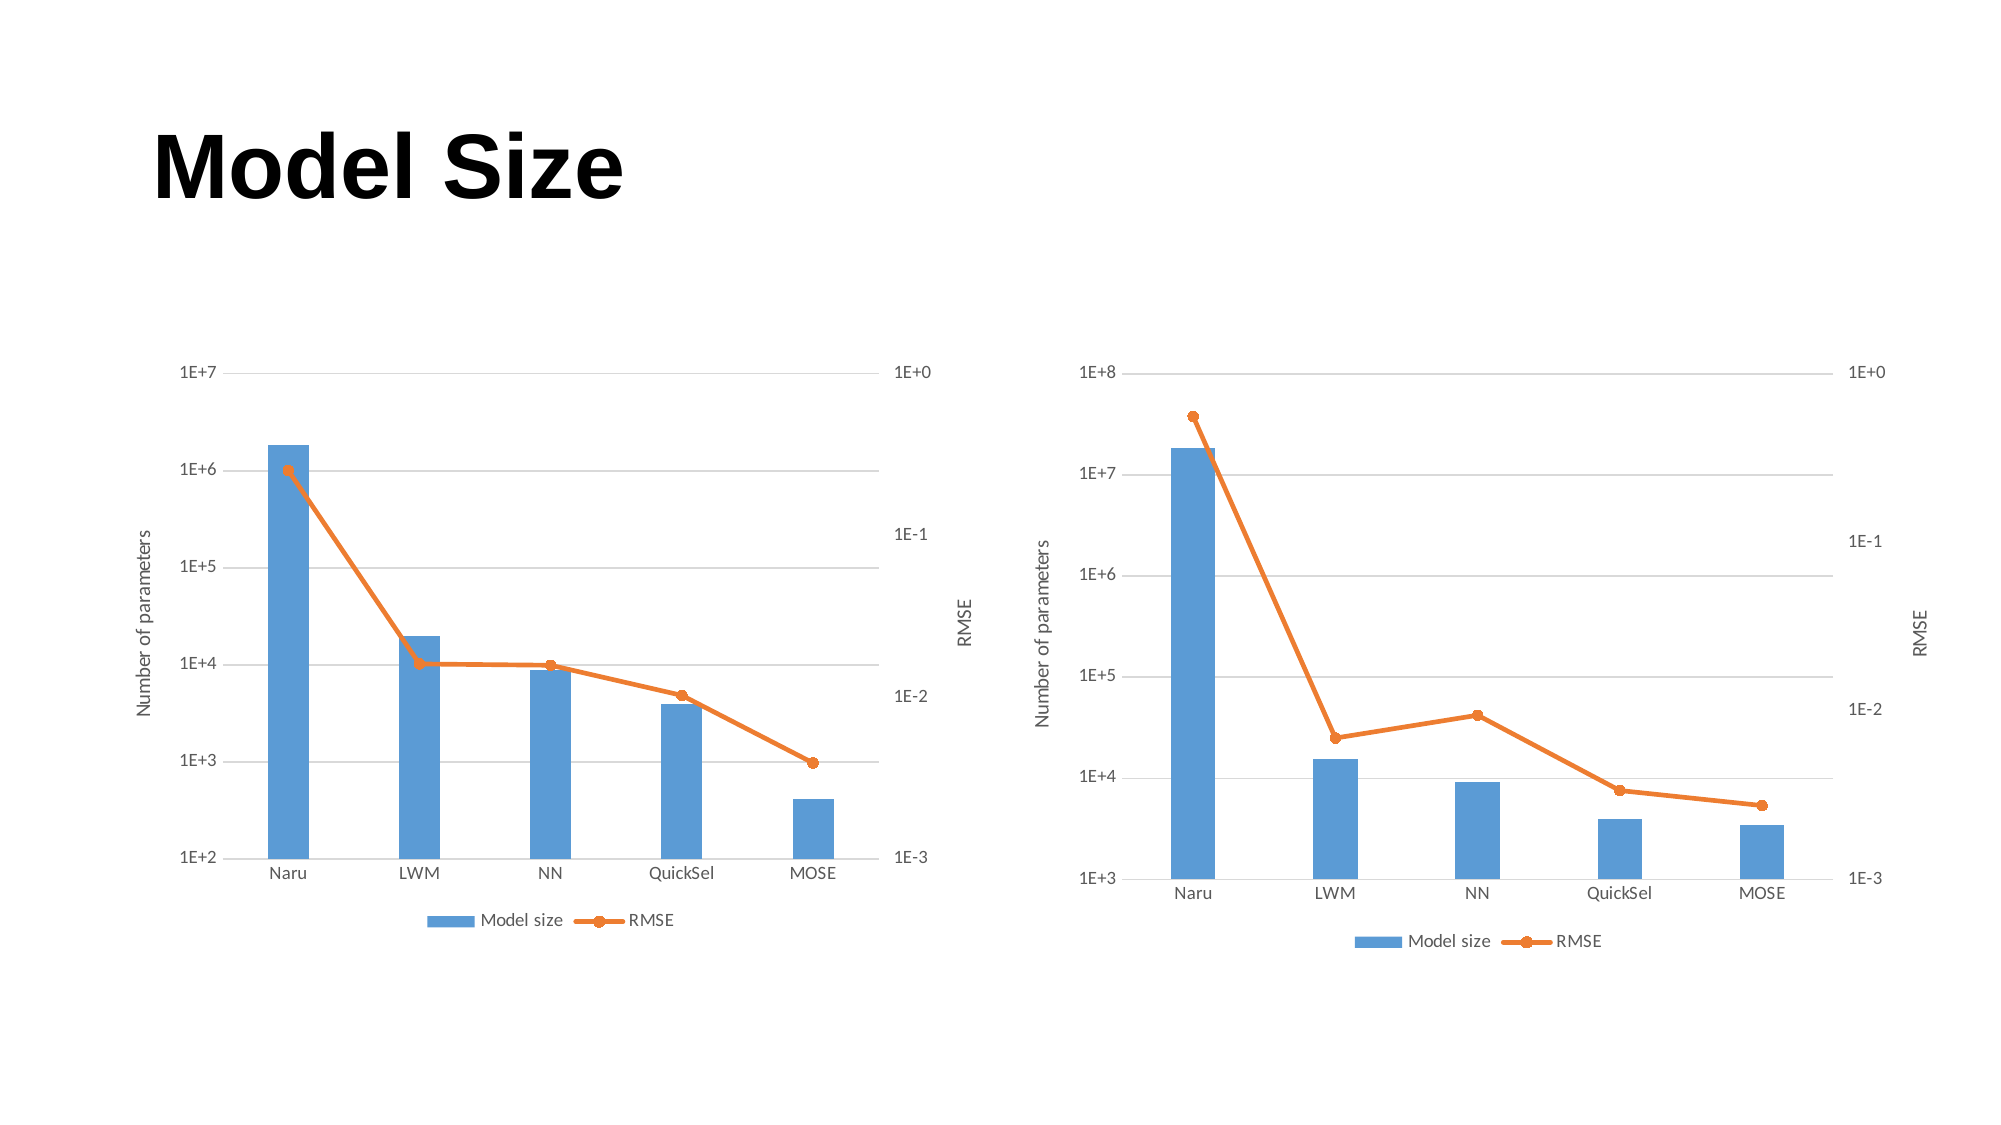

# Model Size

### Chart

| Category | Model size | RMSE |
|---|---|---|
| Naru | 1864166.0 | 0.252201447037776 |
| LWM | 20064.0 | 0.01607 |
| NN | 8833.0 | 0.015768864 |
| QuickSel | 4000.0 | 0.01027 |
| MOSE | 416.0 | 0.00393 |

### Chart

| Category | Model size | RMSE |
|---|---|---|
| Naru | 18384613.0 | 0.56103 |
| LWM | 15602.0 | 0.0069 |
| NN | 9217.0 | 0.00943 |
| QuickSel | 4000.0 | 0.00337 |
| MOSE | 3422.0 | 0.002740928 |